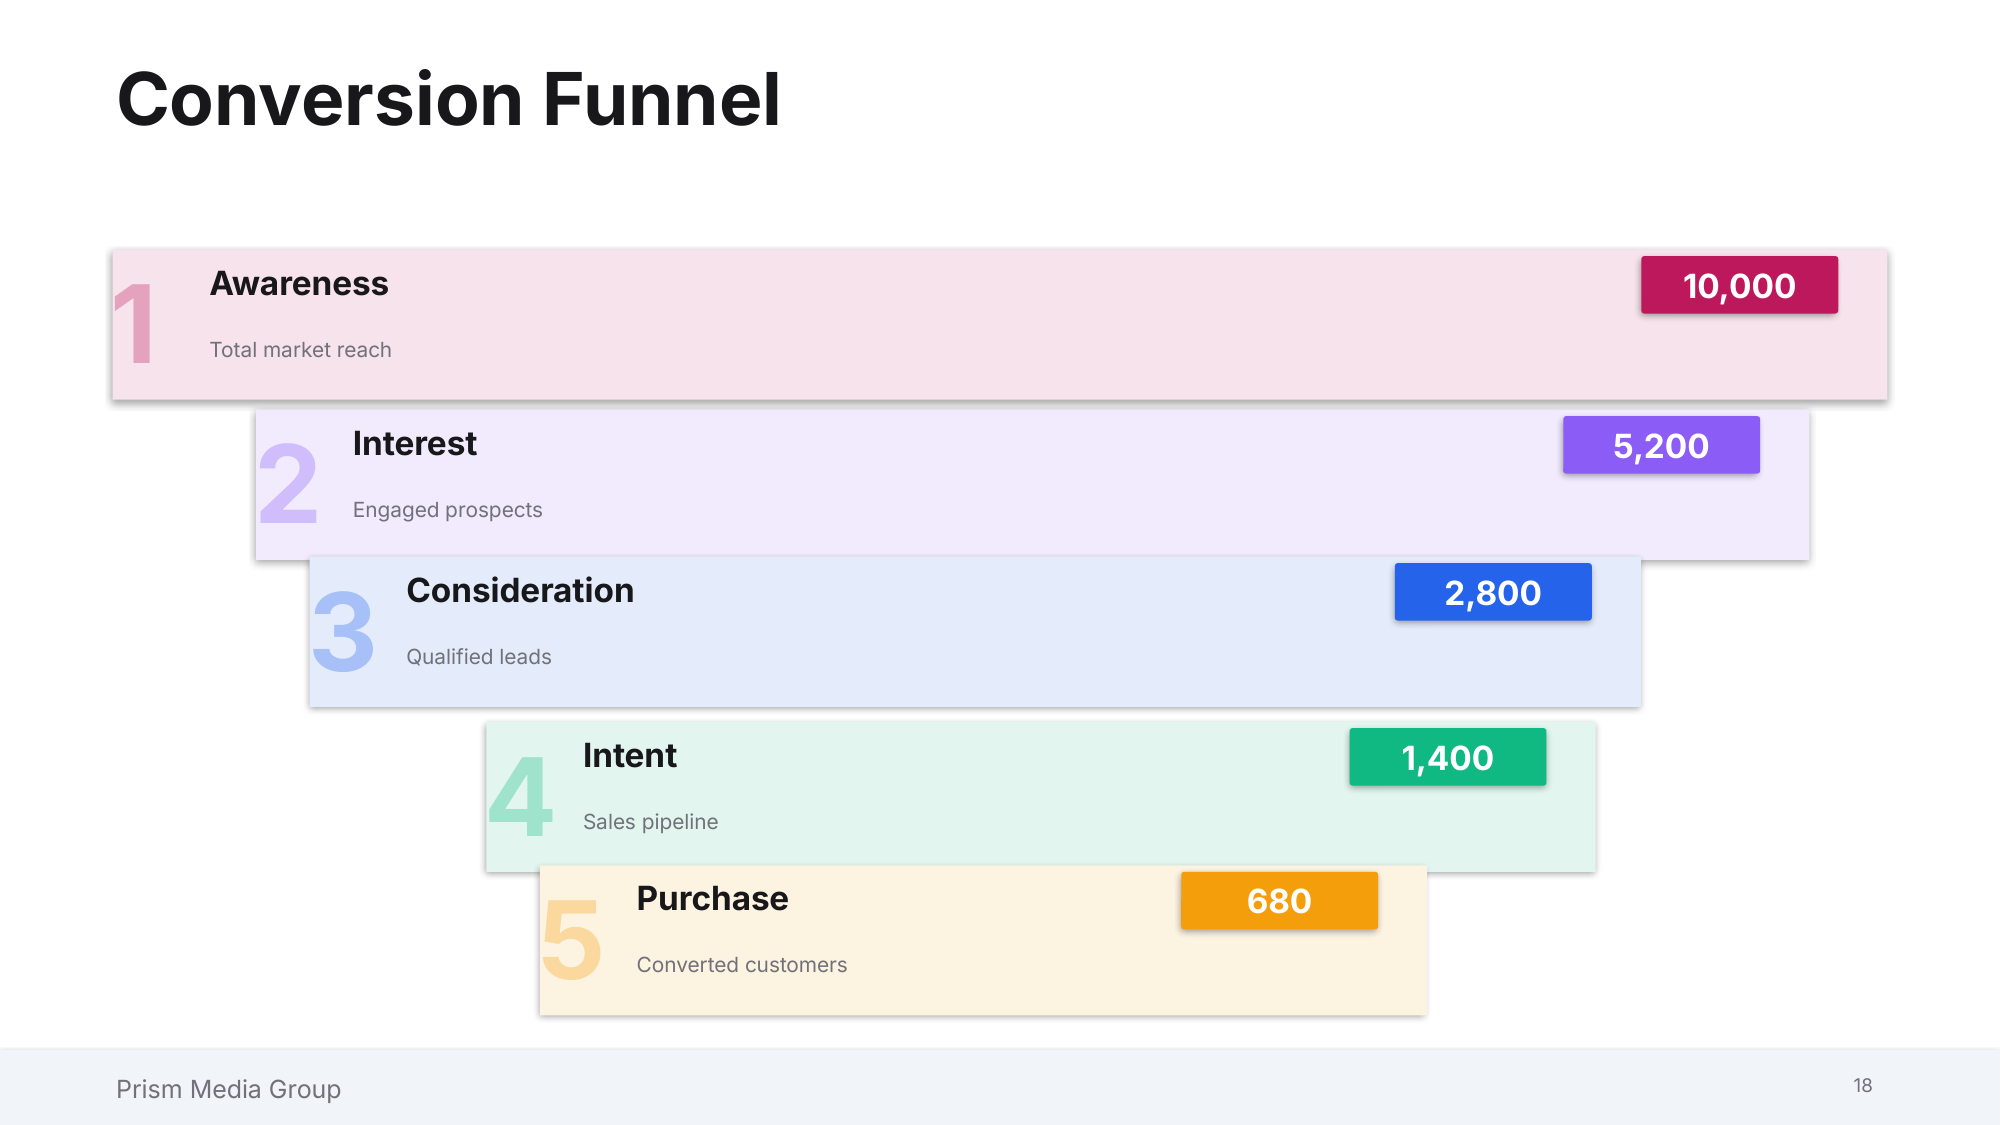

Conversion Funnel
1

Awareness

10,000
Total market reach
2

Interest

5,200
Engaged prospects
3

Consideration

2,800
Qualified leads
4

Intent

1,400
Sales pipeline
5

Purchase

680
Converted customers

Prism Media Group
18